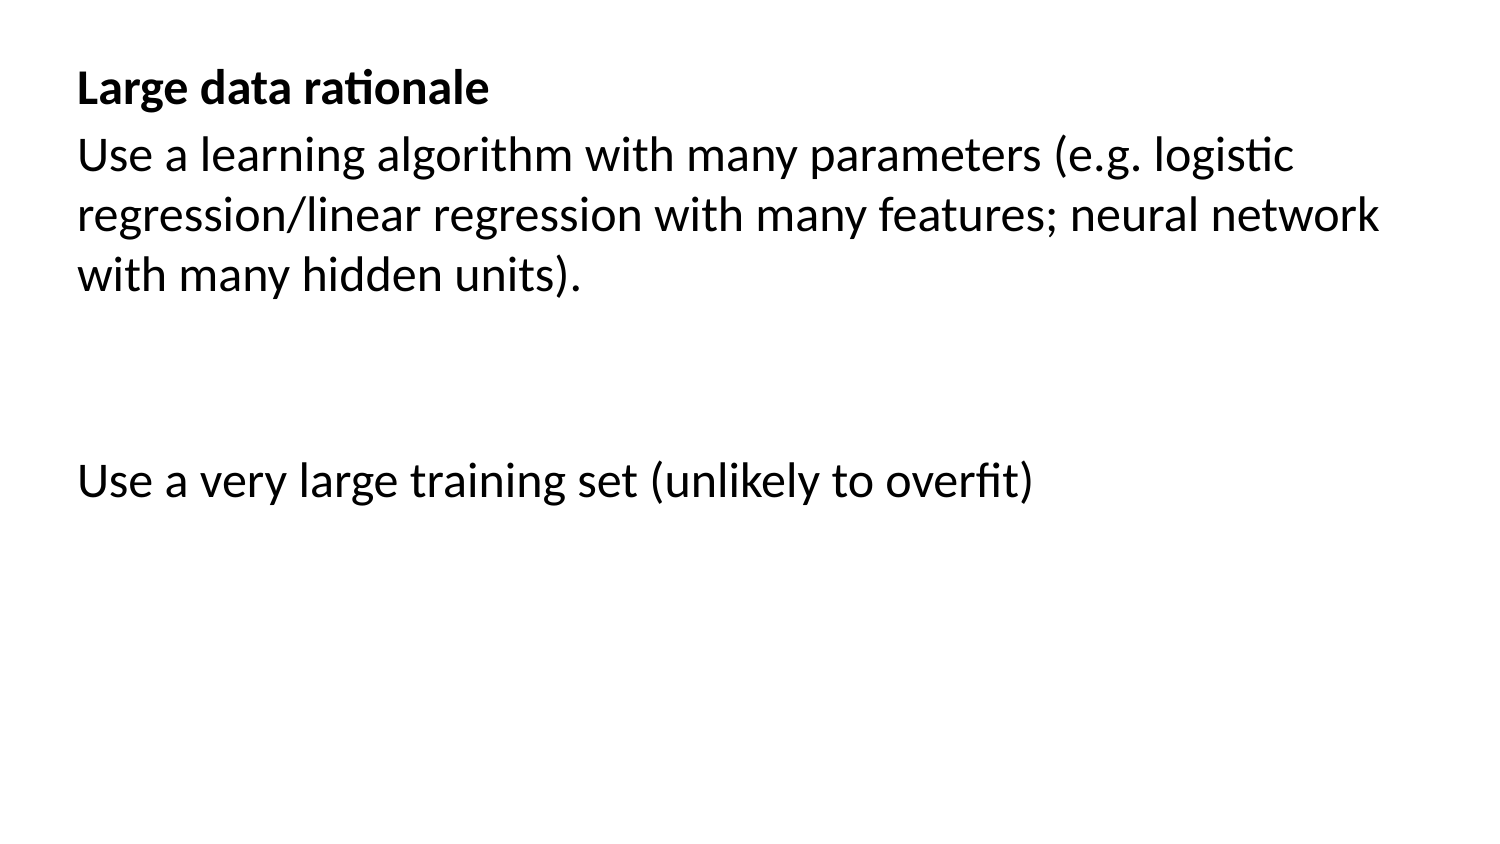

Large data rationale
Use a learning algorithm with many parameters (e.g. logistic regression/linear regression with many features; neural network with many hidden units).

Use a very large training set (unlikely to overfit)